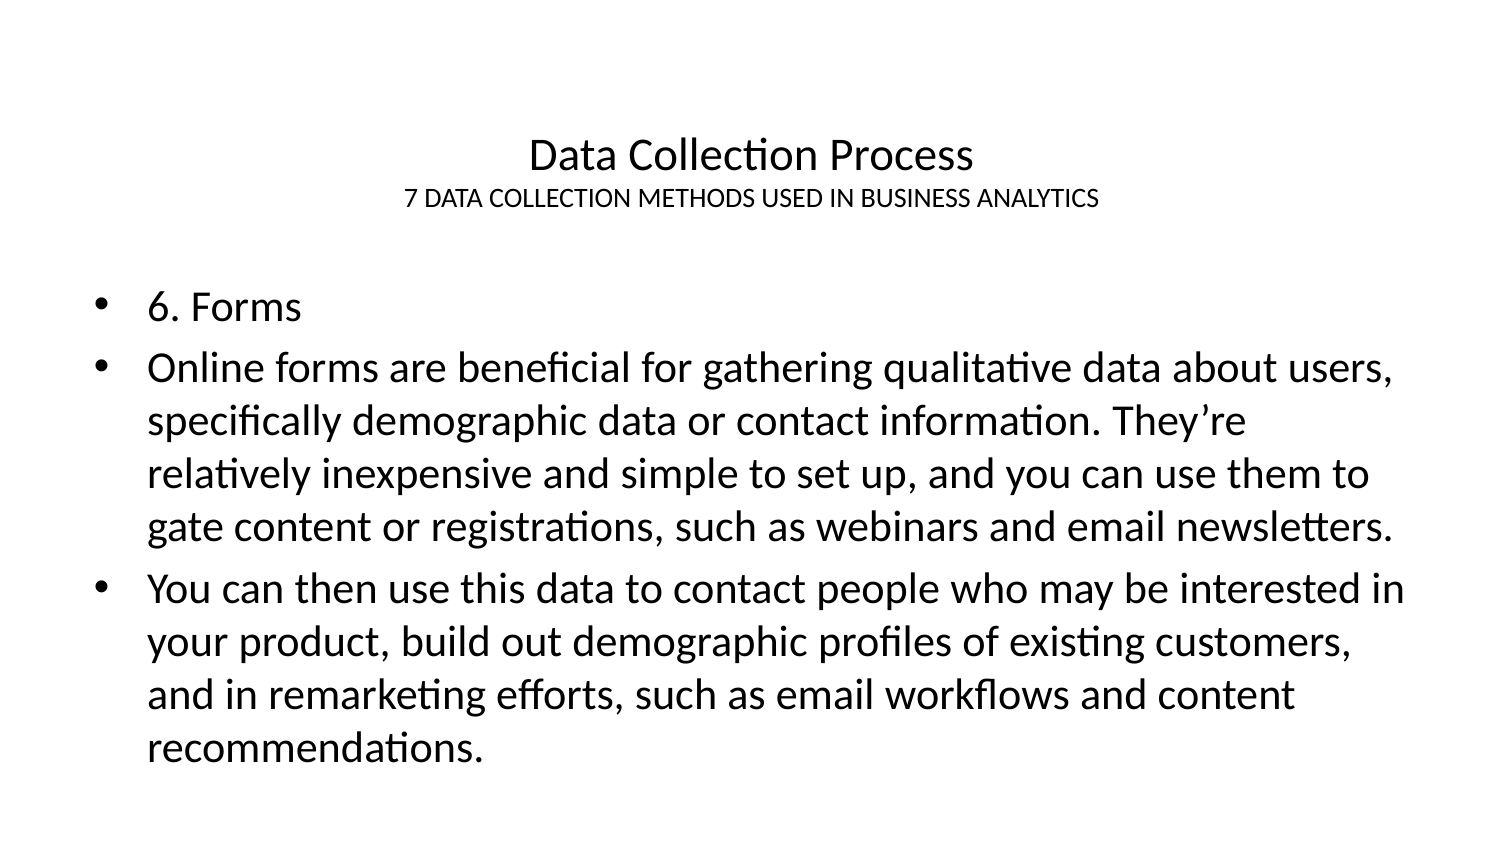

# Data Collection Process 7 DATA COLLECTION METHODS USED IN BUSINESS ANALYTICS
6. Forms
Online forms are beneficial for gathering qualitative data about users, specifically demographic data or contact information. They’re relatively inexpensive and simple to set up, and you can use them to gate content or registrations, such as webinars and email newsletters.
You can then use this data to contact people who may be interested in your product, build out demographic profiles of existing customers, and in remarketing efforts, such as email workflows and content recommendations.